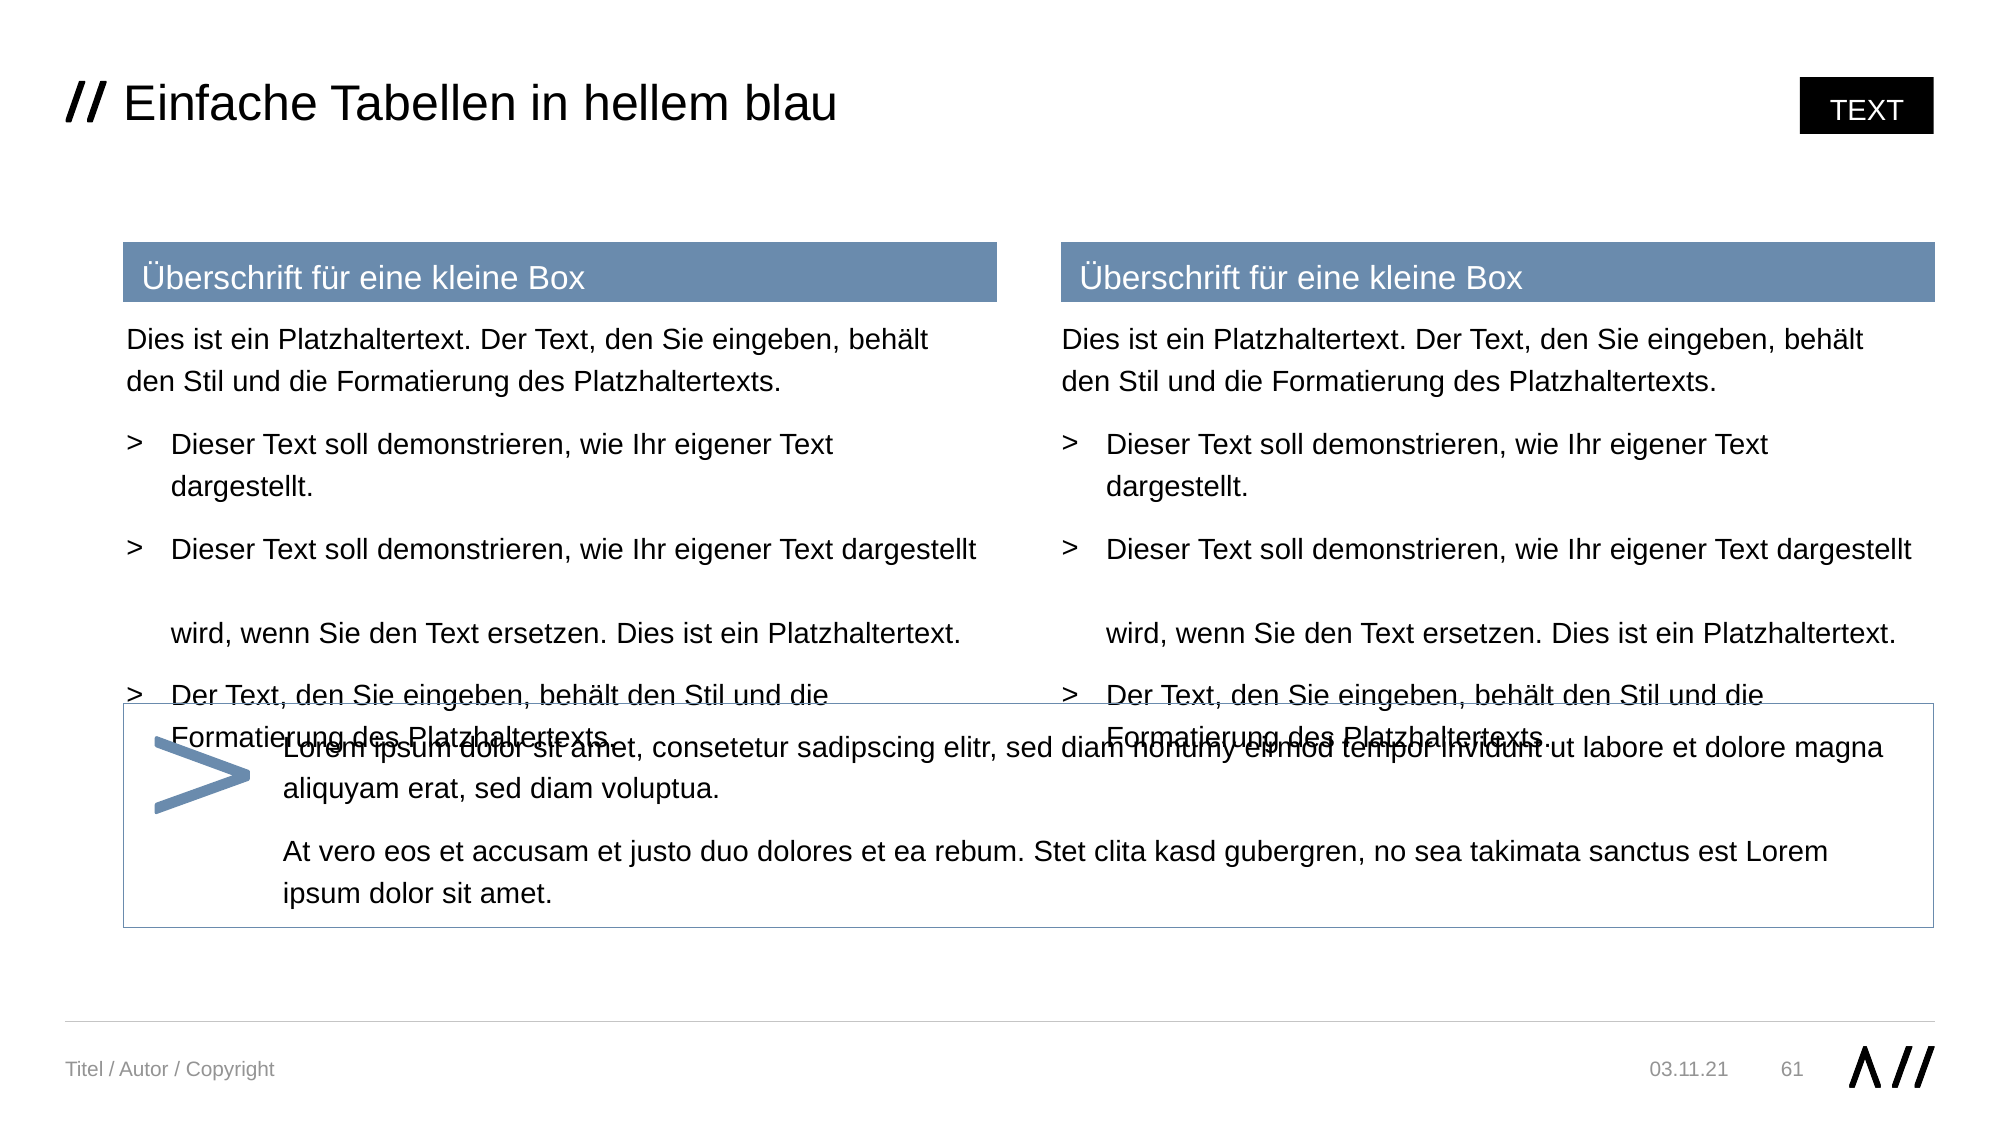

# Einfache Tabellen in hellem blau
TEXT
Überschrift für eine kleine Box
Überschrift für eine kleine Box
Dies ist ein Platzhaltertext. Der Text, den Sie eingeben, behält den Stil und die Formatierung des Platzhaltertexts.
Dieser Text soll demonstrieren, wie Ihr eigener Text dargestellt.
Dieser Text soll demonstrieren, wie Ihr eigener Text dargestellt
wird, wenn Sie den Text ersetzen. Dies ist ein Platzhaltertext.
Der Text, den Sie eingeben, behält den Stil und die Formatierung des Platzhaltertexts.
Dies ist ein Platzhaltertext. Der Text, den Sie eingeben, behält den Stil und die Formatierung des Platzhaltertexts.
Dieser Text soll demonstrieren, wie Ihr eigener Text dargestellt.
Dieser Text soll demonstrieren, wie Ihr eigener Text dargestellt
wird, wenn Sie den Text ersetzen. Dies ist ein Platzhaltertext.
Der Text, den Sie eingeben, behält den Stil und die Formatierung des Platzhaltertexts.
Lorem ipsum dolor sit amet, consetetur sadipscing elitr, sed diam nonumy eirmod tempor invidunt ut labore et dolore magna aliquyam erat, sed diam voluptua.
At vero eos et accusam et justo duo dolores et ea rebum. Stet clita kasd gubergren, no sea takimata sanctus est Lorem ipsum dolor sit amet.

Titel / Autor / Copyright
61
03.11.21